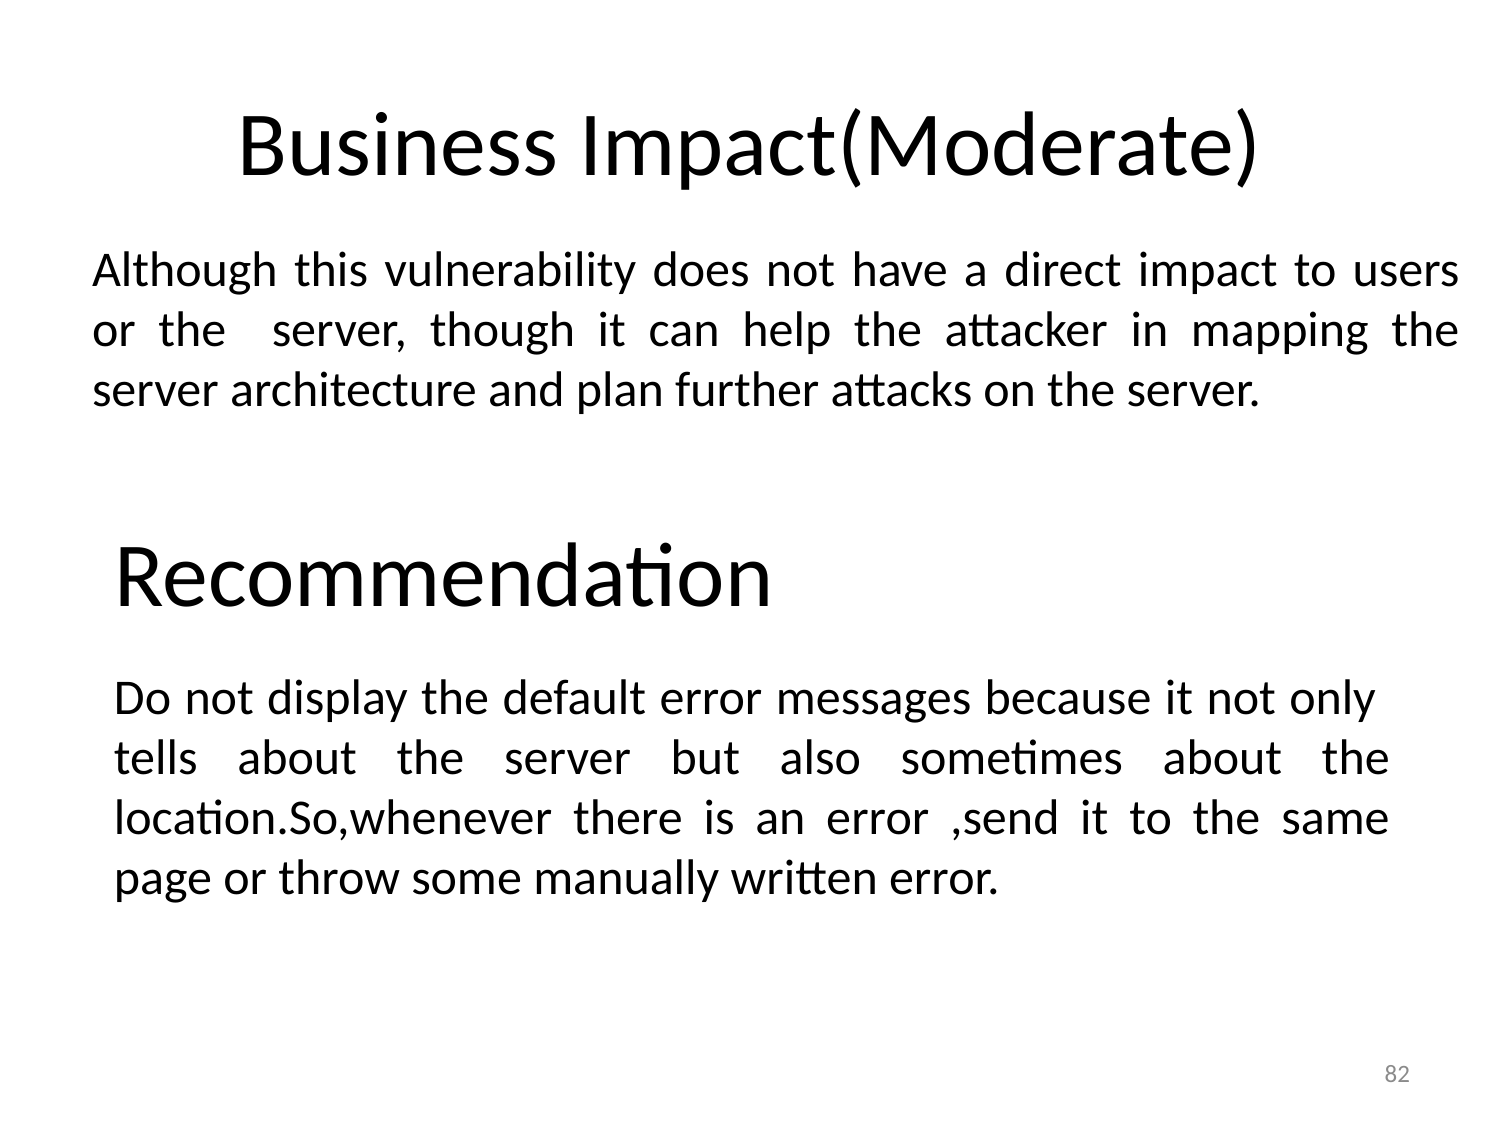

# Business Impact(Moderate)
Although this vulnerability does not have a direct impact to users or the  server, though it can help the attacker in mapping the server architecture and plan further attacks on the server.

Recommendation
Do not display the default error messages because it not only  tells about the server but also sometimes about the location.So,whenever there is an error ,send it to the same page or throw some manually written error.
82